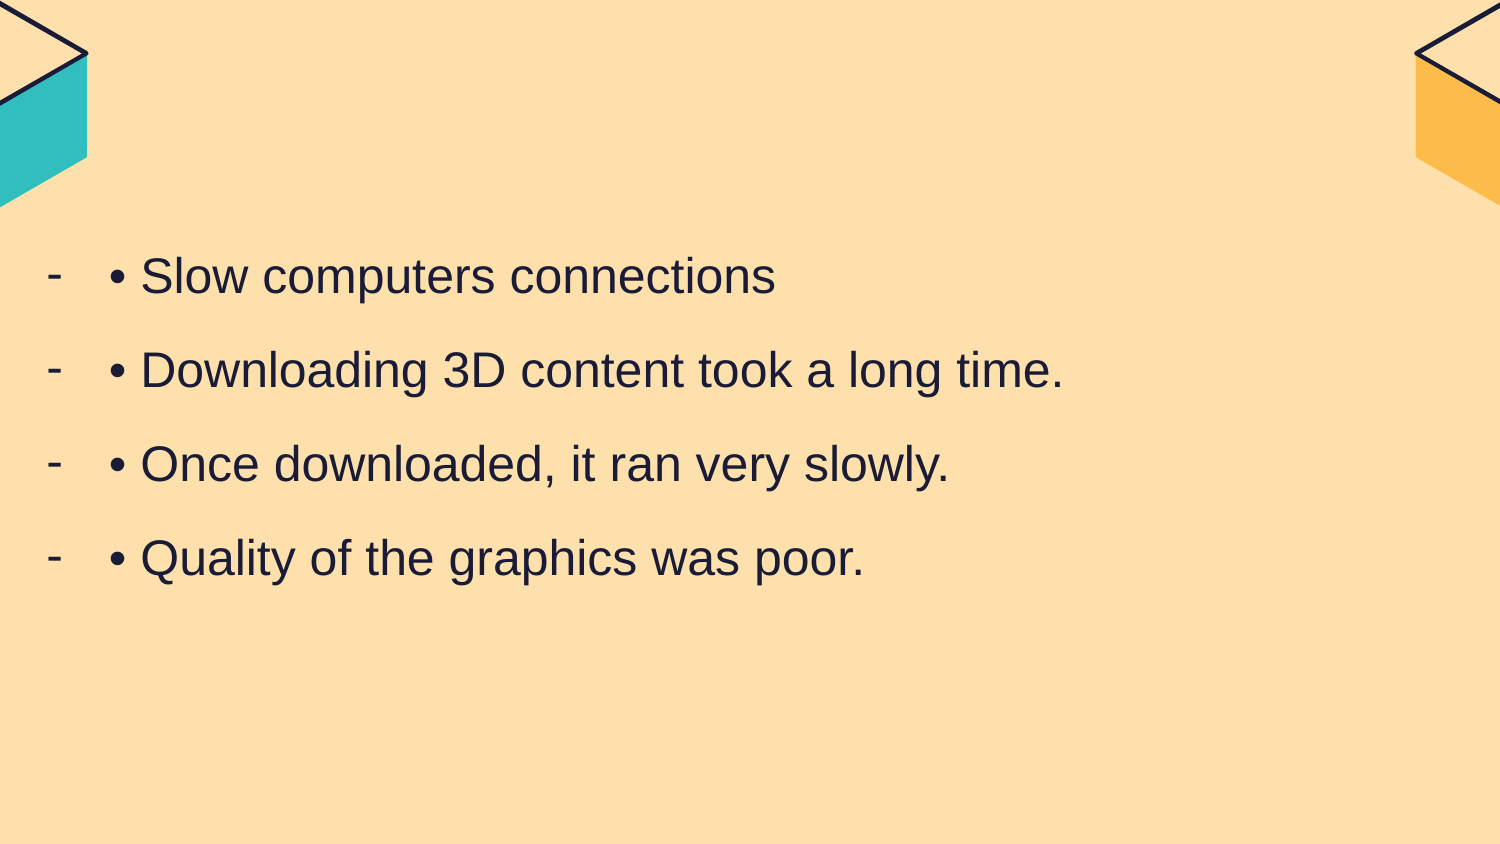

• Slow computers connections
• Downloading 3D content took a long time.
• Once downloaded, it ran very slowly.
• Quality of the graphics was poor.